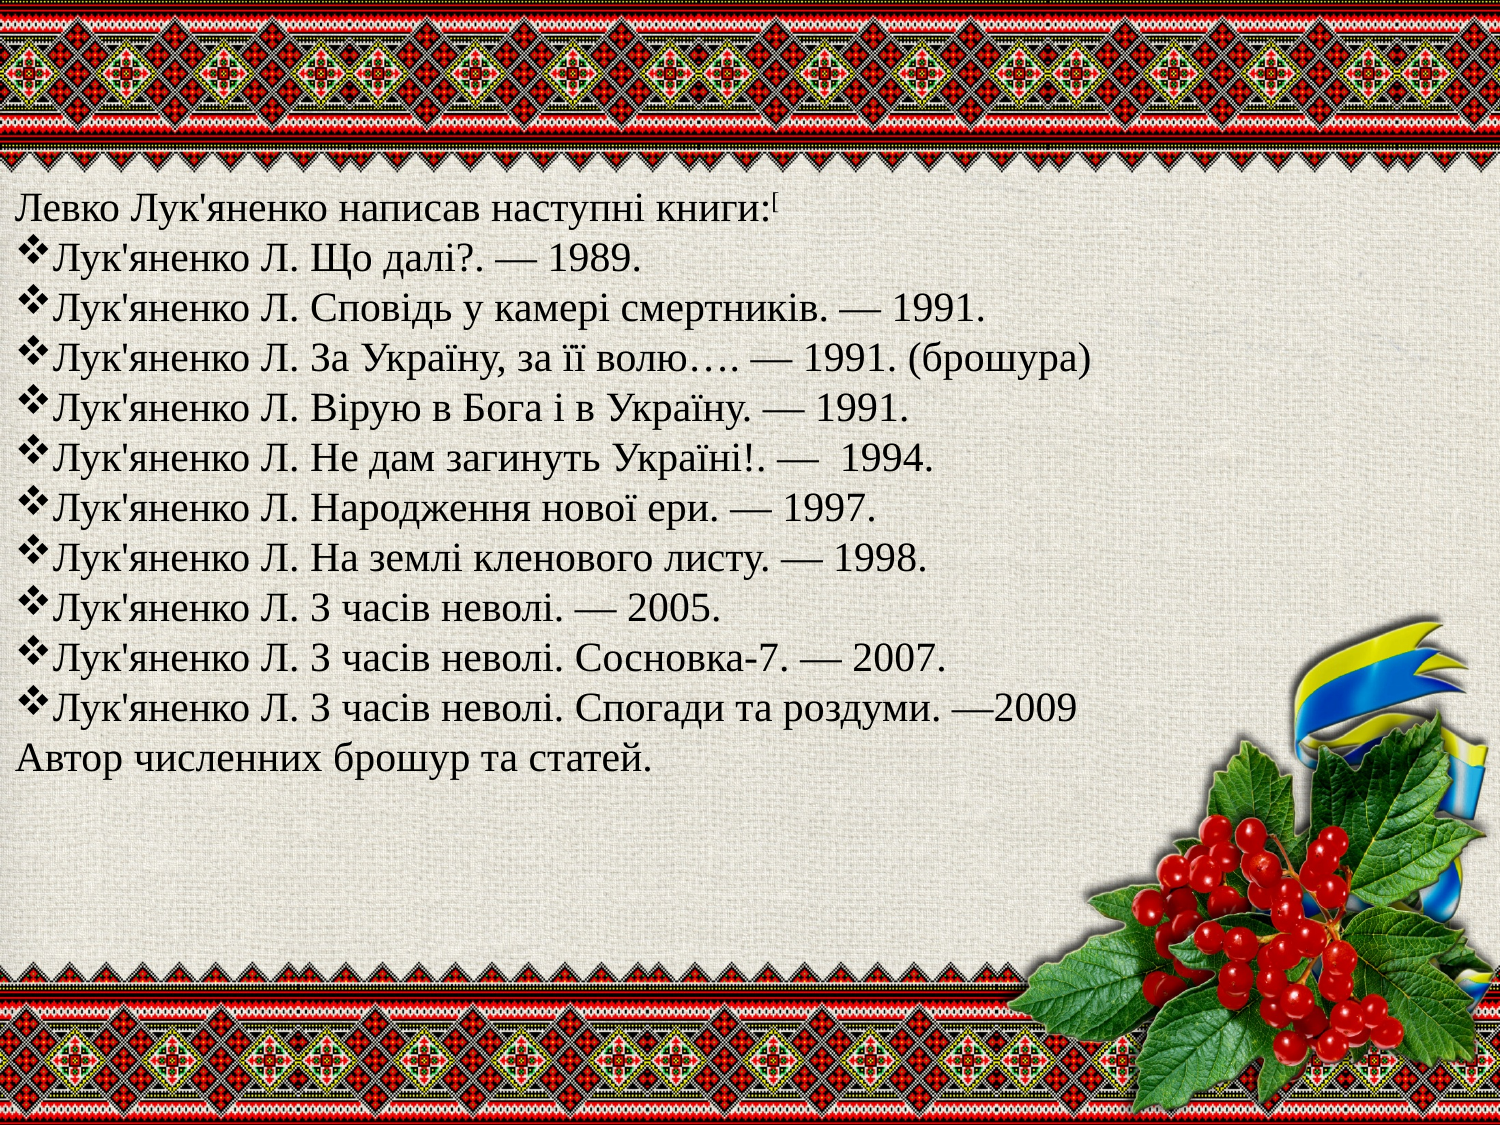

Левко Лук'яненко написав наступні книги:[
Лук'яненко Л. Що далі?. — 1989.
Лук'яненко Л. Сповідь у камері смертників. — 1991.
Лук'яненко Л. За Україну, за її волю…. — 1991. (брошура)
Лук'яненко Л. Вірую в Бога і в Україну. — 1991.
Лук'яненко Л. Не дам загинуть Україні!. —  1994.
Лук'яненко Л. Народження нової ери. — 1997.
Лук'яненко Л. На землі кленового листу. — 1998.
Лук'яненко Л. З часів неволі. — 2005.
Лук'яненко Л. З часів неволі. Сосновка-7. — 2007.
Лук'яненко Л. З часів неволі. Спогади та роздуми. —2009
Автор численних брошур та статей.